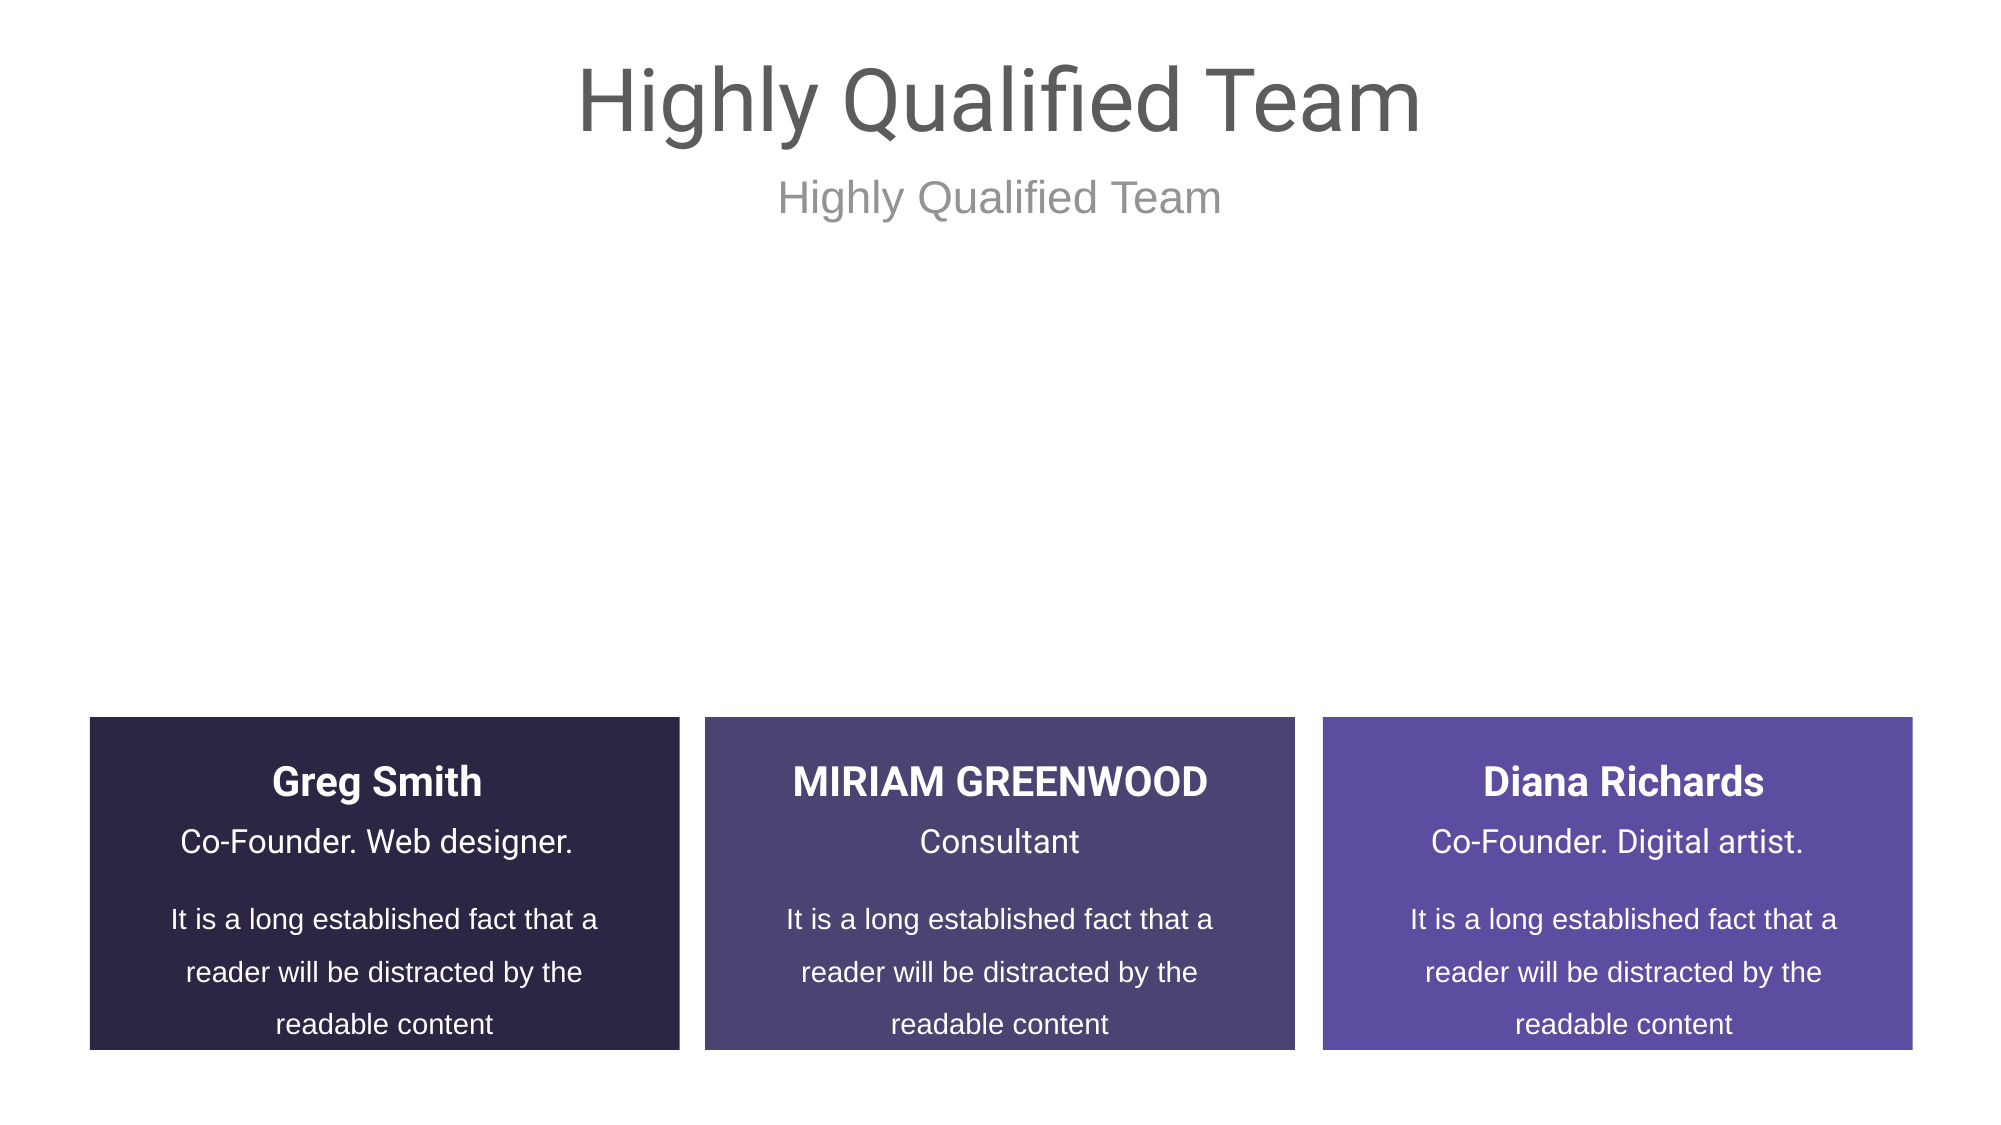

# Highly Qualified Team
Highly Qualified Team

Greg Smith
MIRIAM GREENWOOD
Diana Richards
Co-Founder. Web designer.
Consultant
Co-Founder. Digital artist.
It is a long established fact that a reader will be distracted by the readable content
It is a long established fact that a reader will be distracted by the readable content
It is a long established fact that a reader will be distracted by the readable content